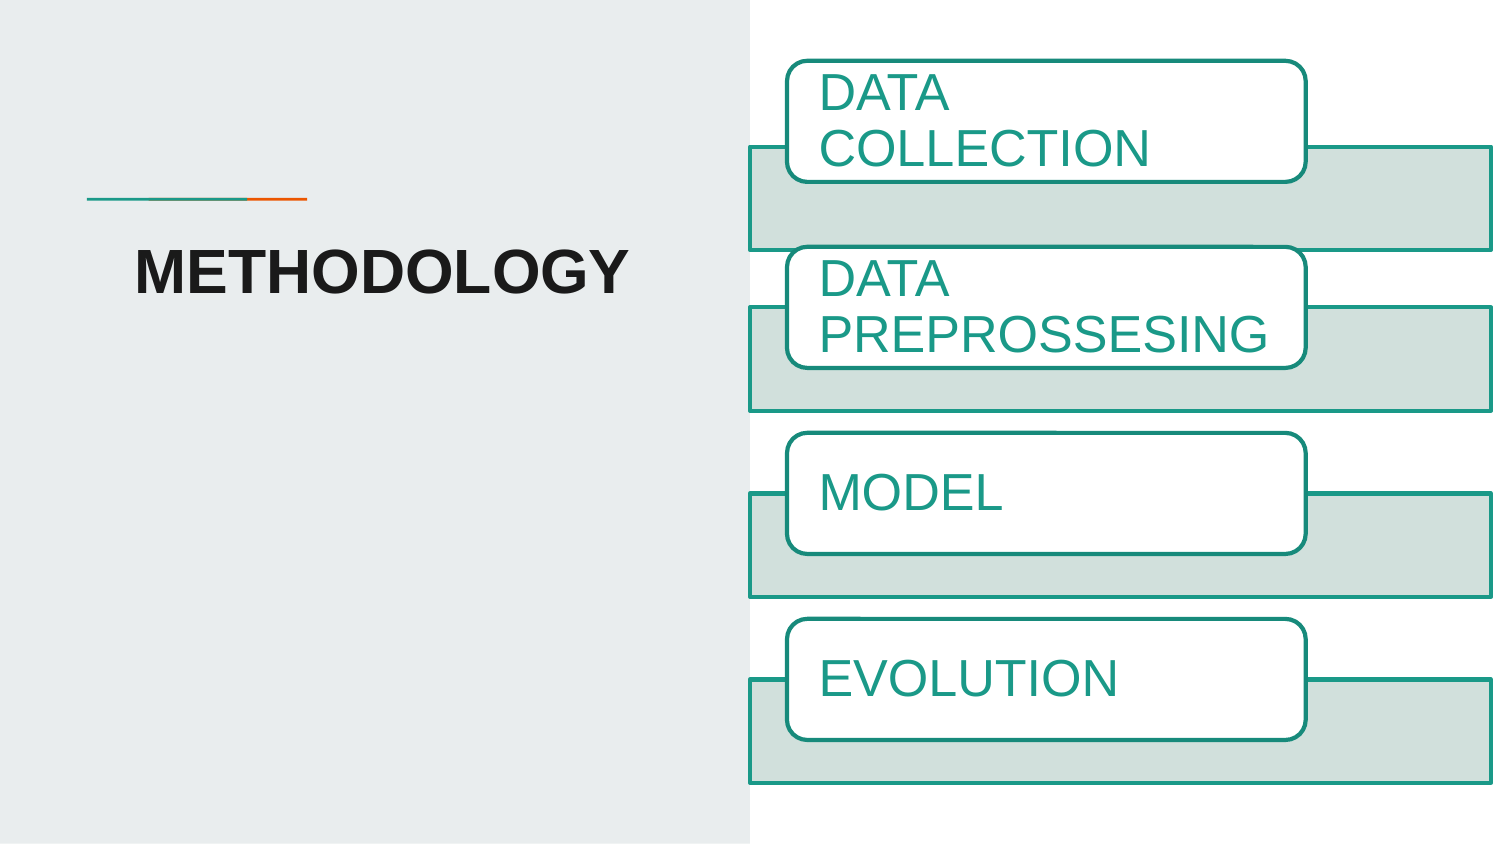

DATA COLLECTION
DATA PREPROSSESING
MODEL
EVOLUTION
# METHODOLOGY